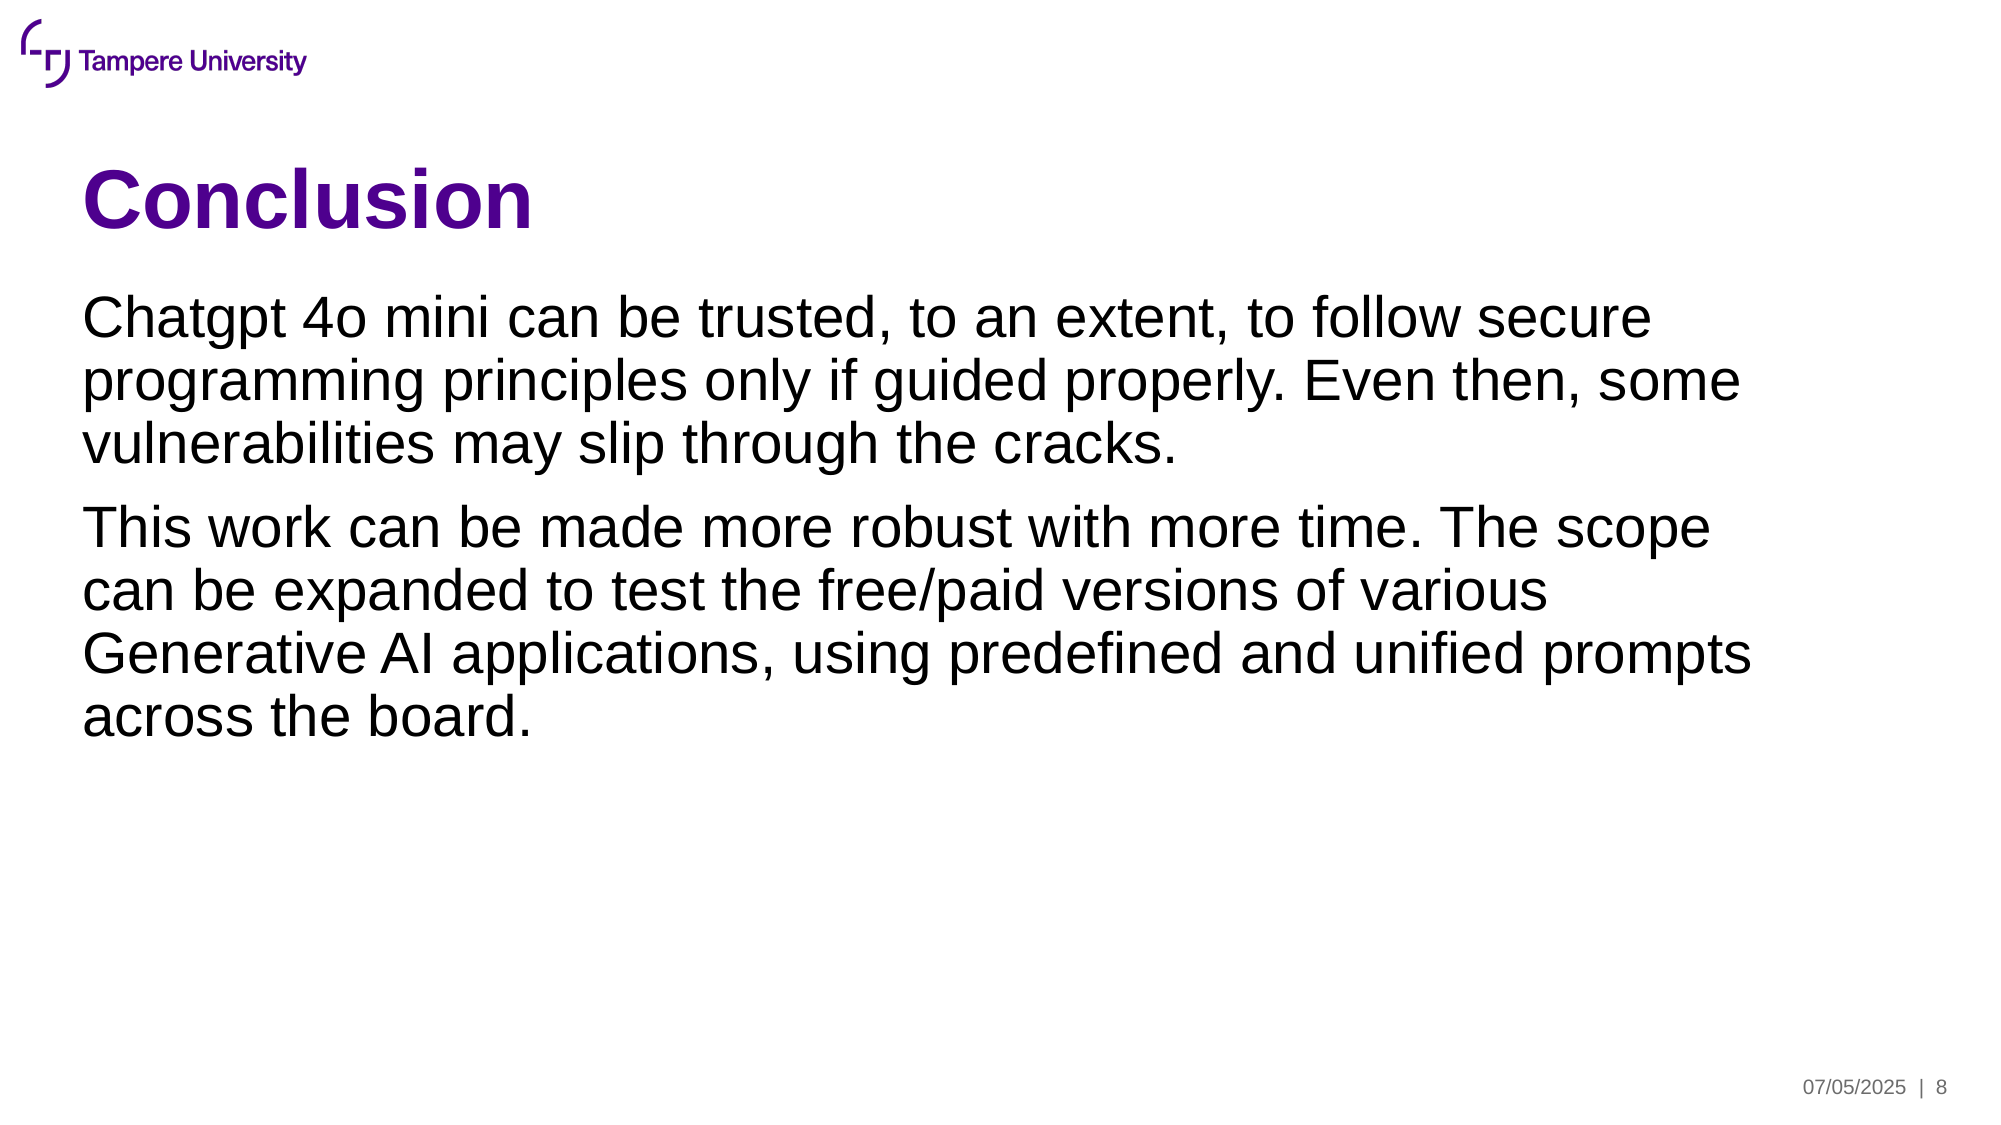

# Conclusion
Chatgpt 4o mini can be trusted, to an extent, to follow secure programming principles only if guided properly. Even then, some vulnerabilities may slip through the cracks.
This work can be made more robust with more time. The scope can be expanded to test the free/paid versions of various Generative AI applications, using predefined and unified prompts across the board.
07/05/2025
|  8